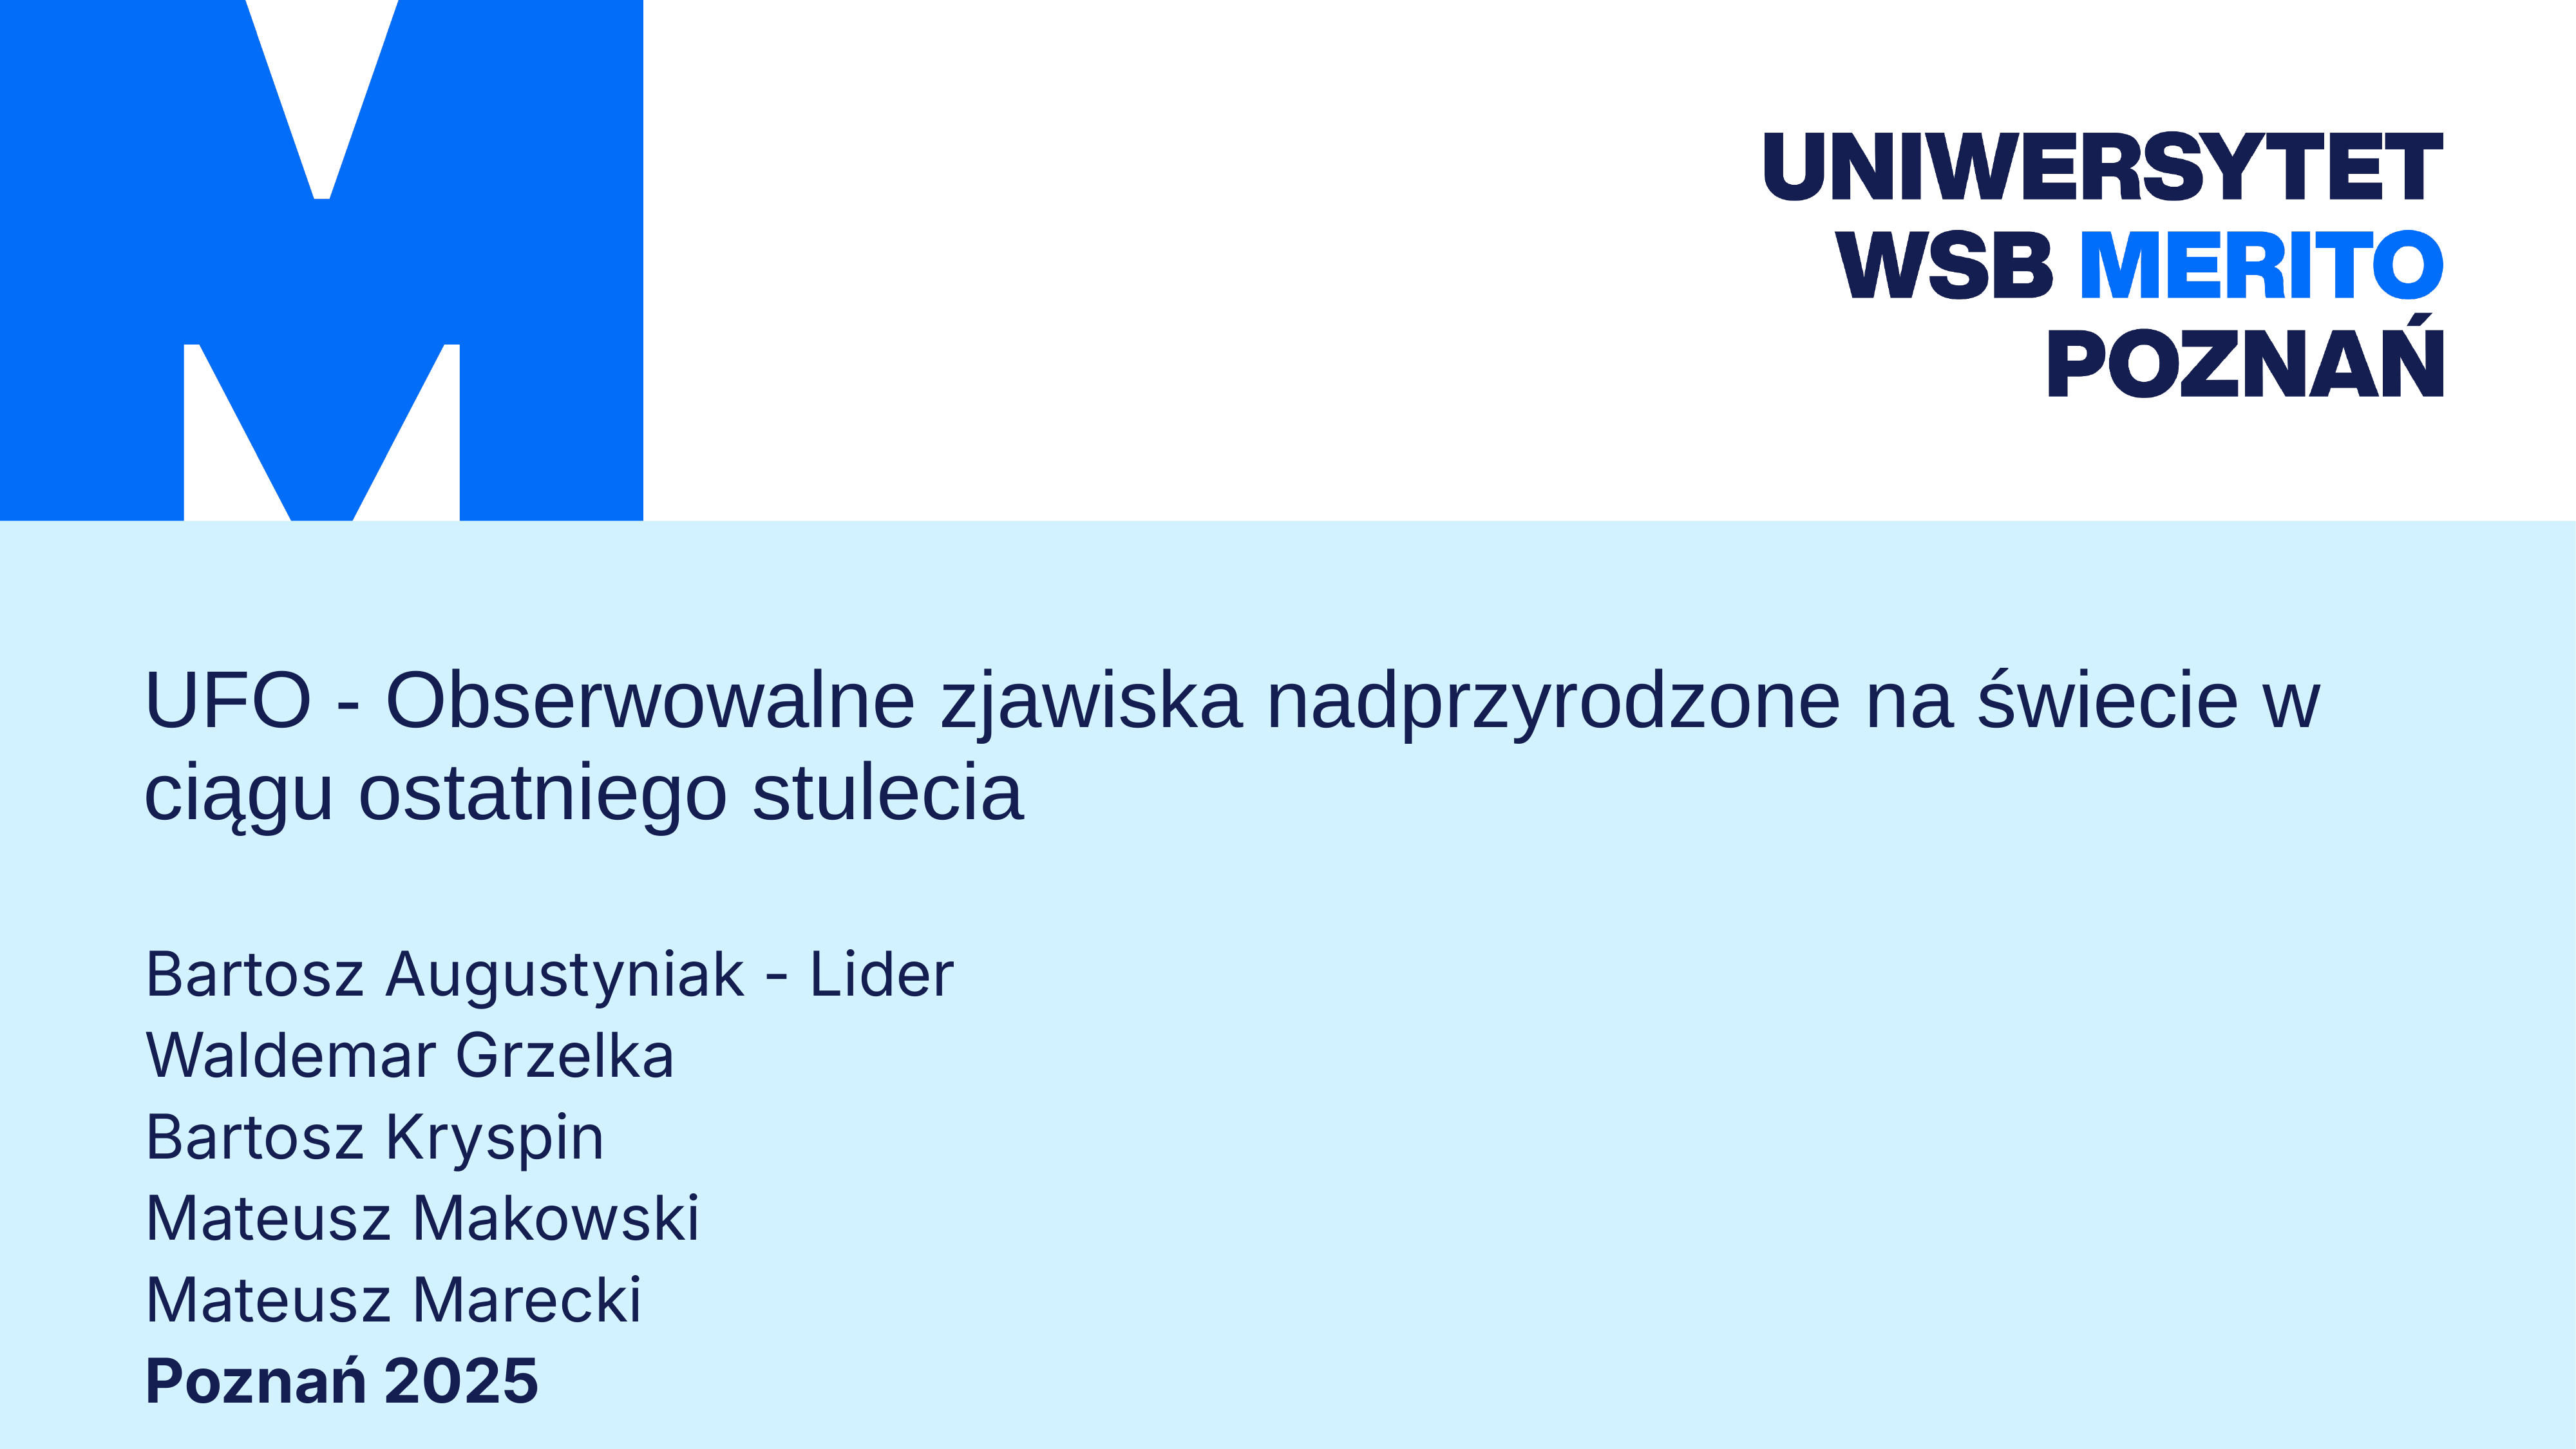

# UFO - Obserwowalne zjawiska nadprzyrodzone na świecie w ciągu ostatniego stulecia
Bartosz Augustyniak - Lider
Waldemar Grzelka
Bartosz Kryspin
Mateusz Makowski
Mateusz Marecki
Poznań 2025